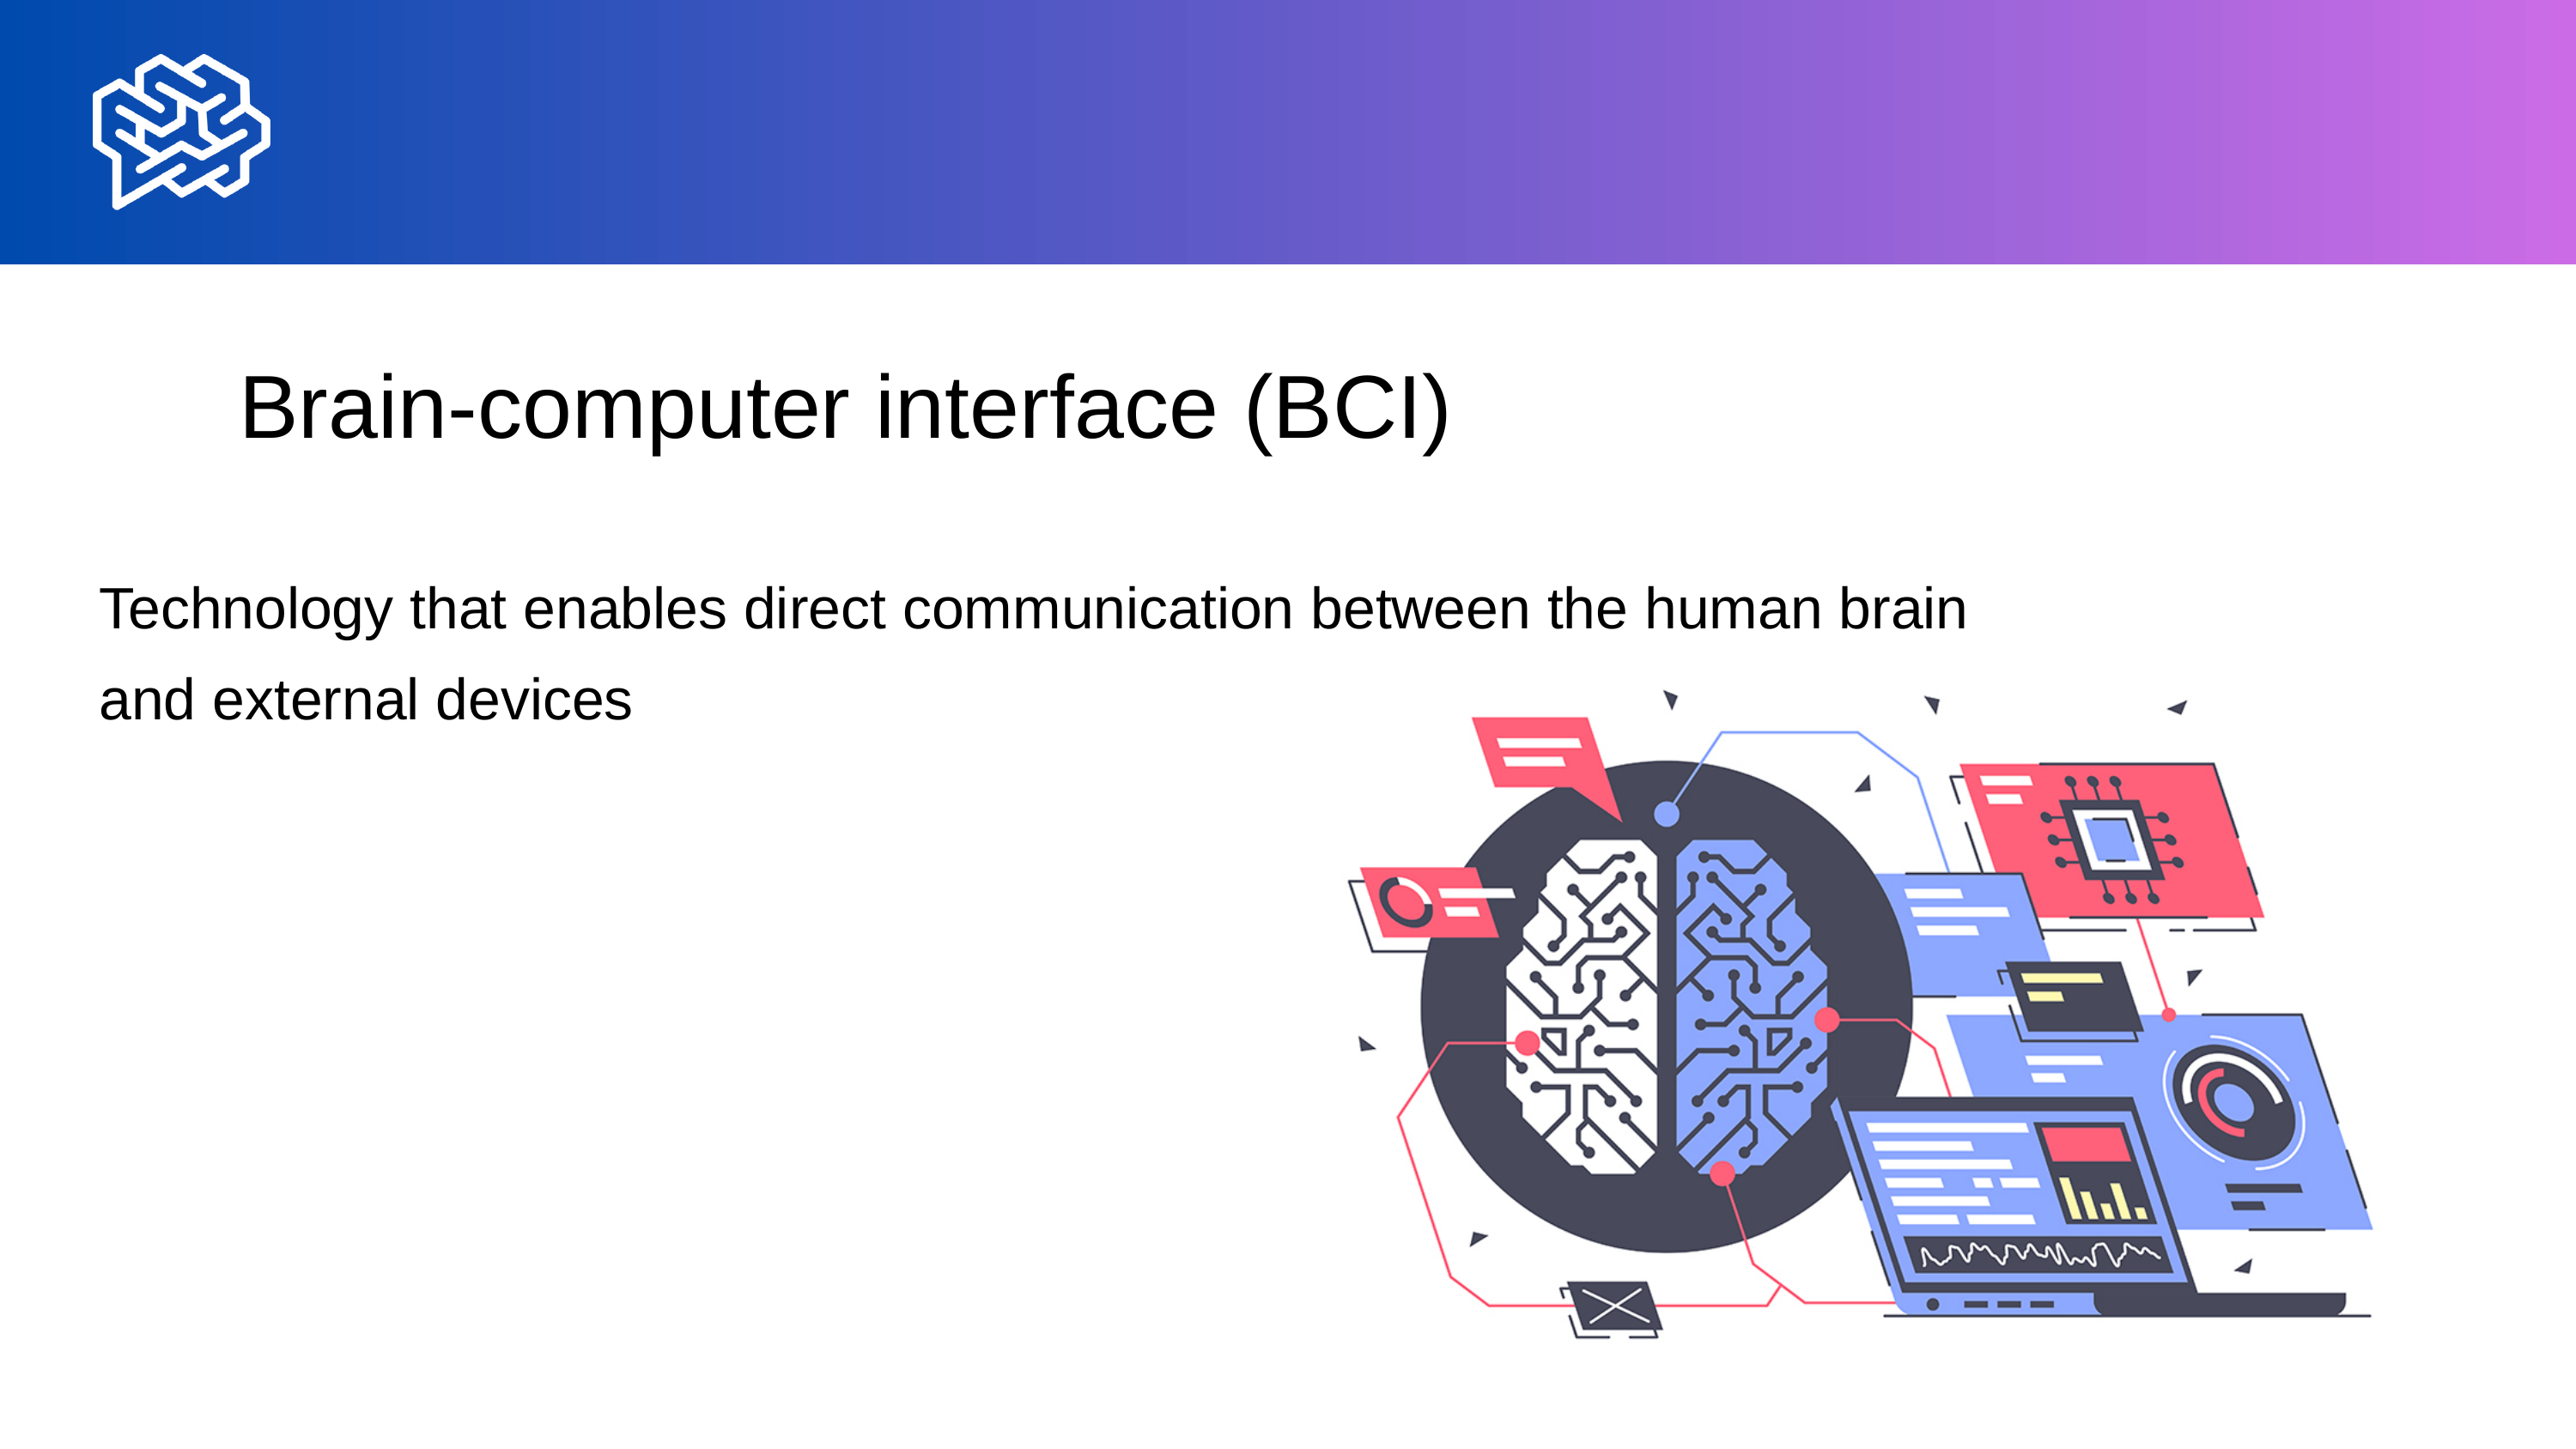

Brain-computer interface (BCI)
Technology that enables direct communication between the human brain  and external devices